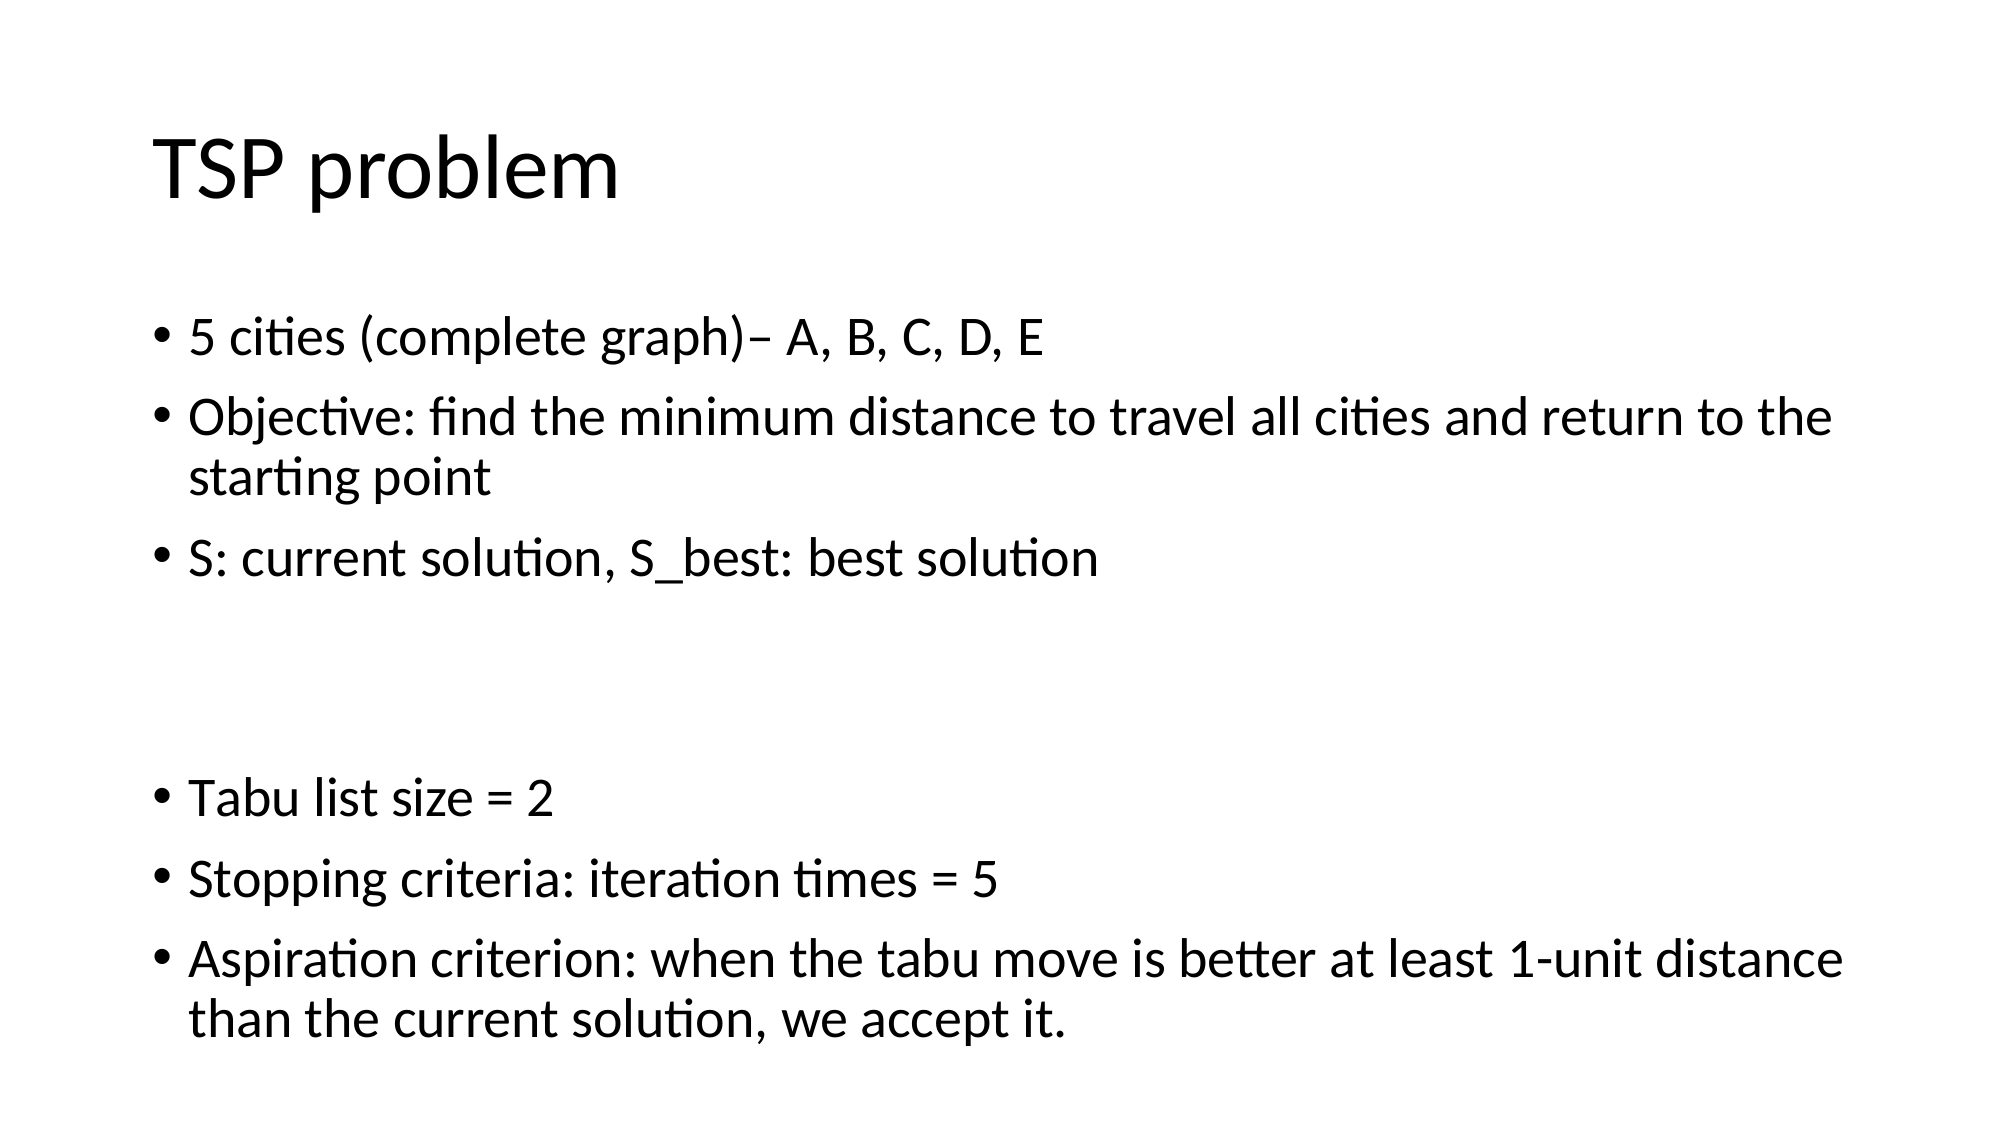

# TSP problem
5 cities (complete graph)– A, B, C, D, E
Objective: find the minimum distance to travel all cities and return to the starting point
S: current solution, S_best: best solution

Tabu list size = 2
Stopping criteria: iteration times = 5
Aspiration criterion: when the tabu move is better at least 1-unit distance than the current solution, we accept it.